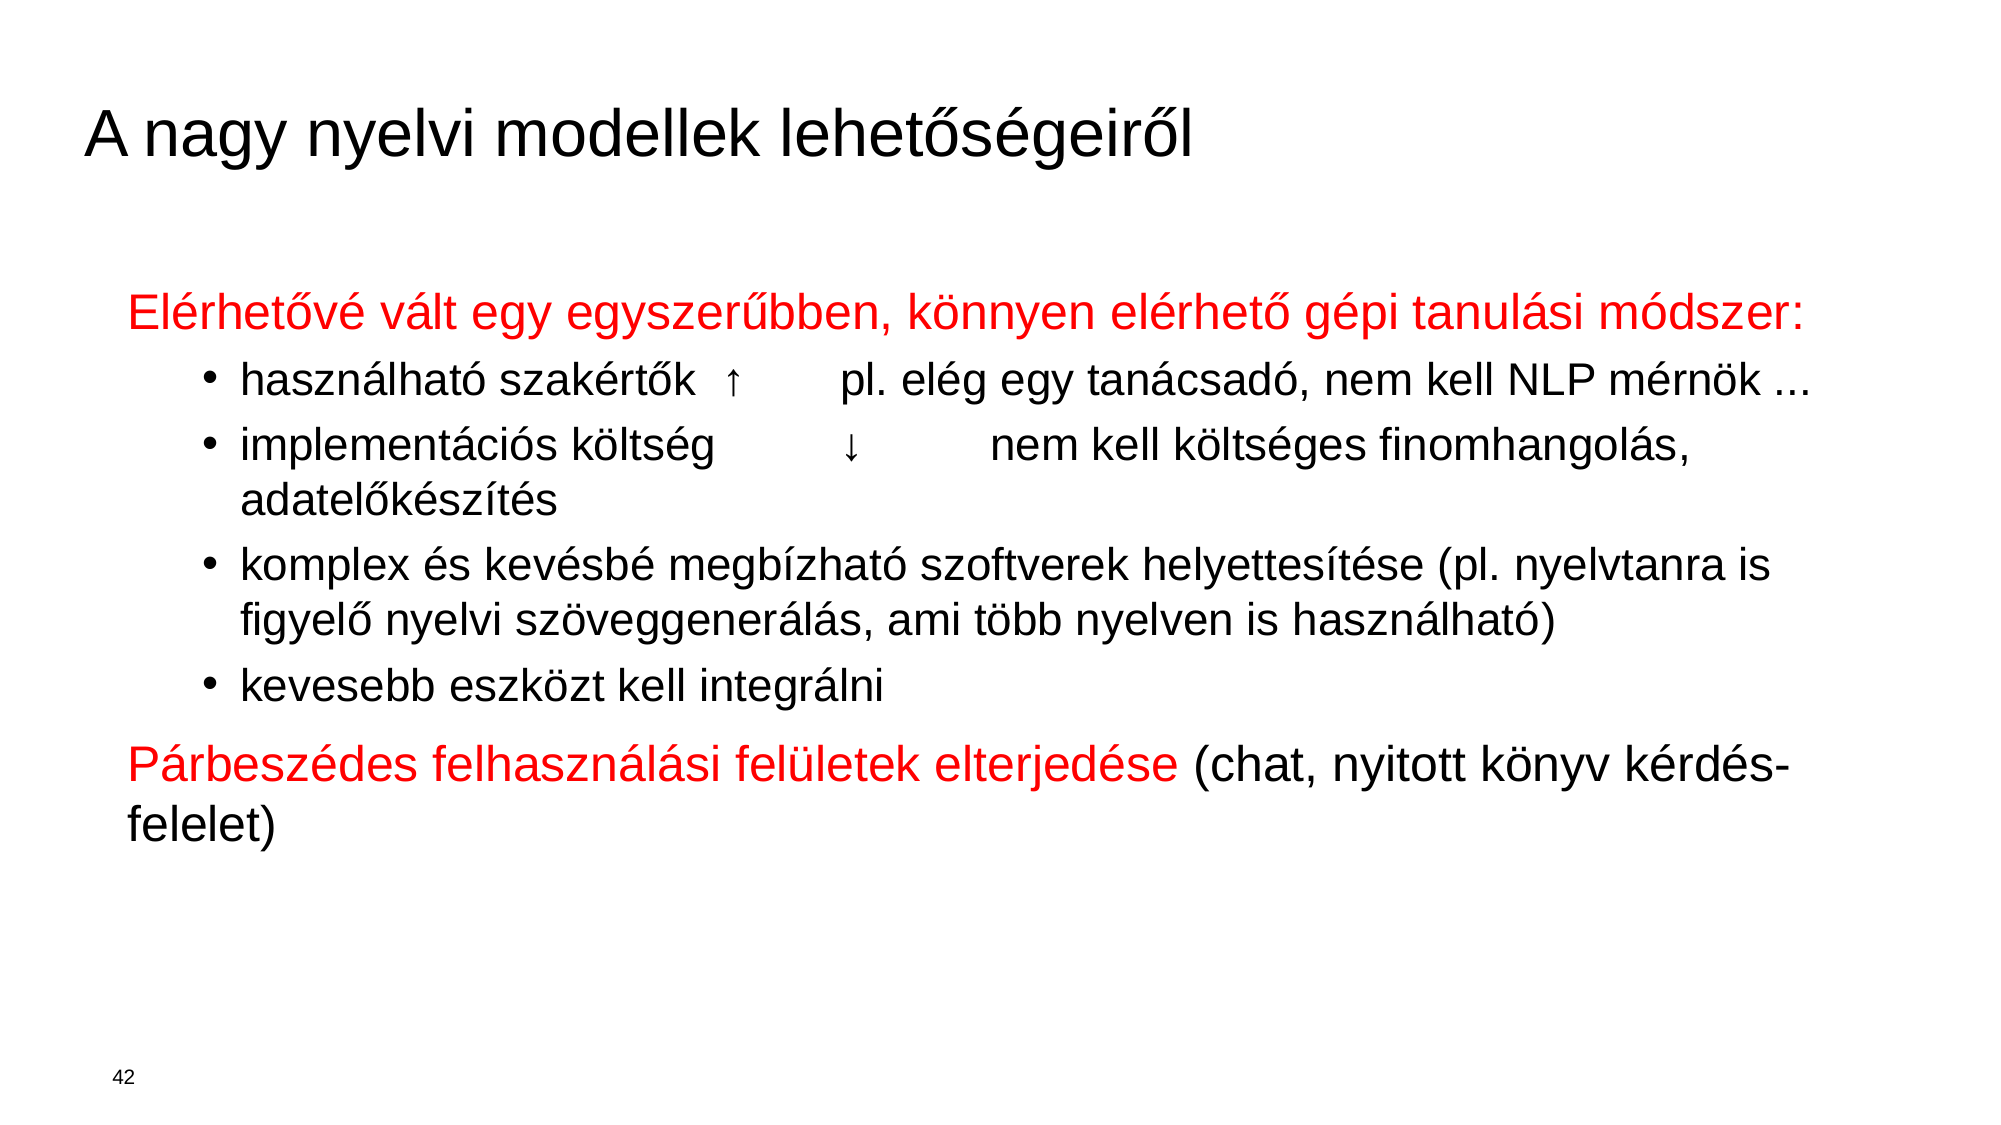

# A nagy nyelvi modellek lehetőségeiről
Elérhetővé vált egy egyszerűbben, könnyen elérhető gépi tanulási módszer:
használható szakértők  ↑	pl. elég egy tanácsadó, nem kell NLP mérnök ...
implementációs költség	↓	nem kell költséges finomhangolás, adatelőkészítés
komplex és kevésbé megbízható szoftverek helyettesítése (pl. nyelvtanra is figyelő nyelvi szöveggenerálás, ami több nyelven is használható)
kevesebb eszközt kell integrálni
Párbeszédes felhasználási felületek elterjedése (chat, nyitott könyv kérdés-felelet)
42